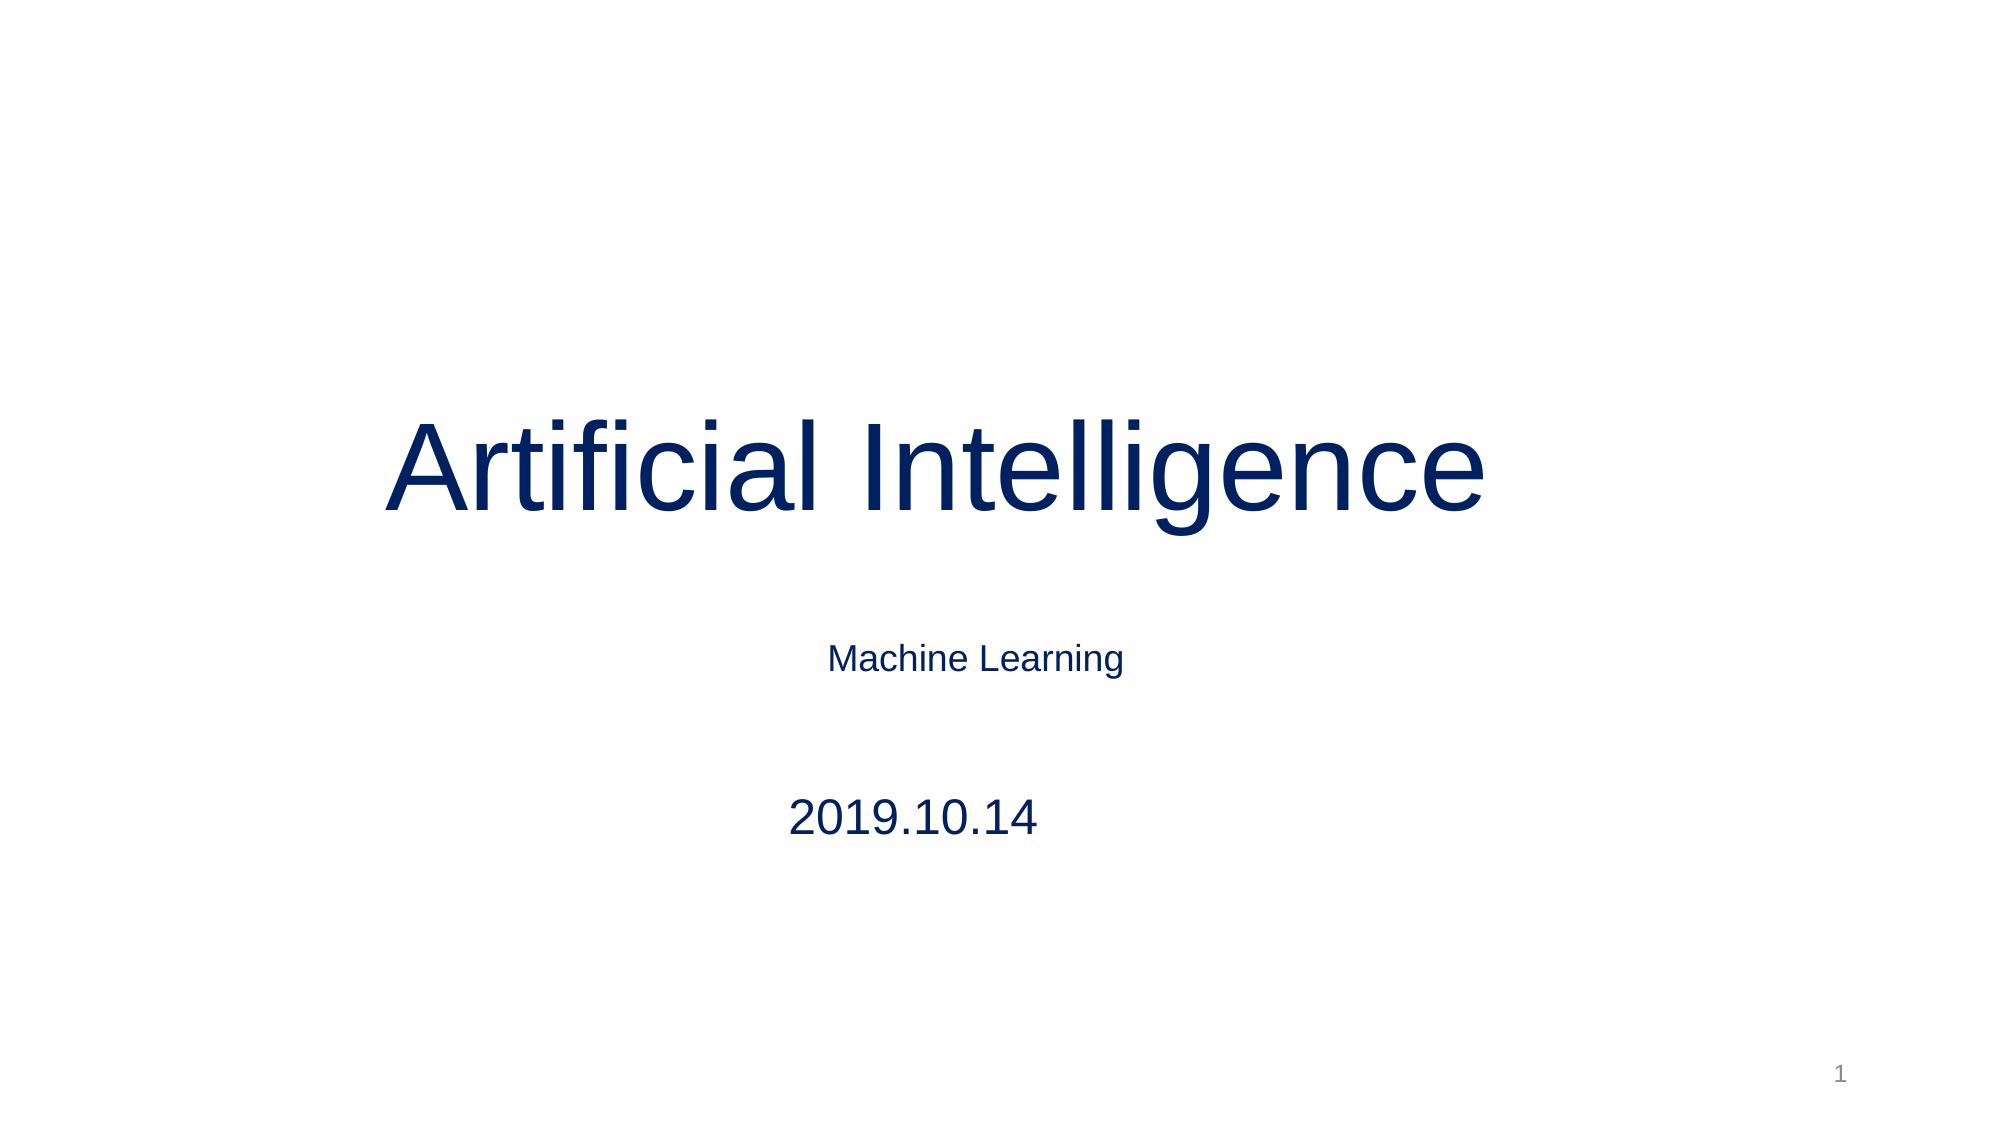

# Artificial Intelligence
Machine Learning
2019.10.14
1